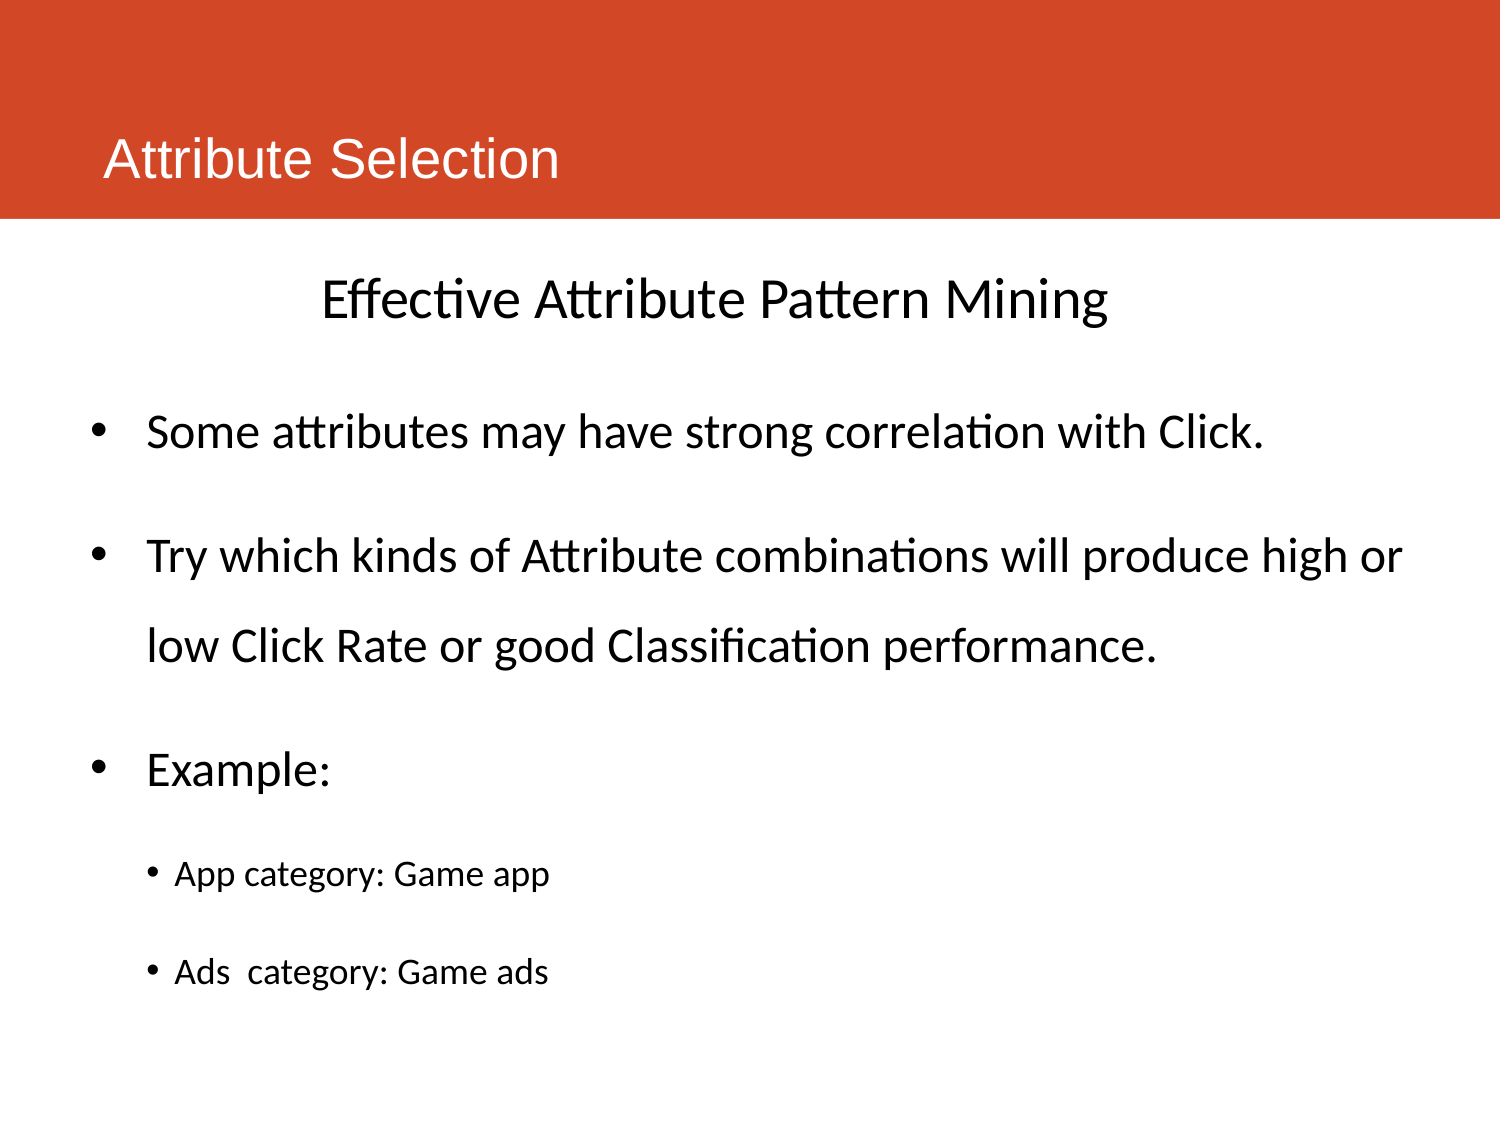

# Attribute Selection
Effective Attribute Pattern Mining
Some attributes may have strong correlation with Click.
Try which kinds of Attribute combinations will produce high or low Click Rate or good Classification performance.
Example:
App category: Game app
Ads  category: Game ads